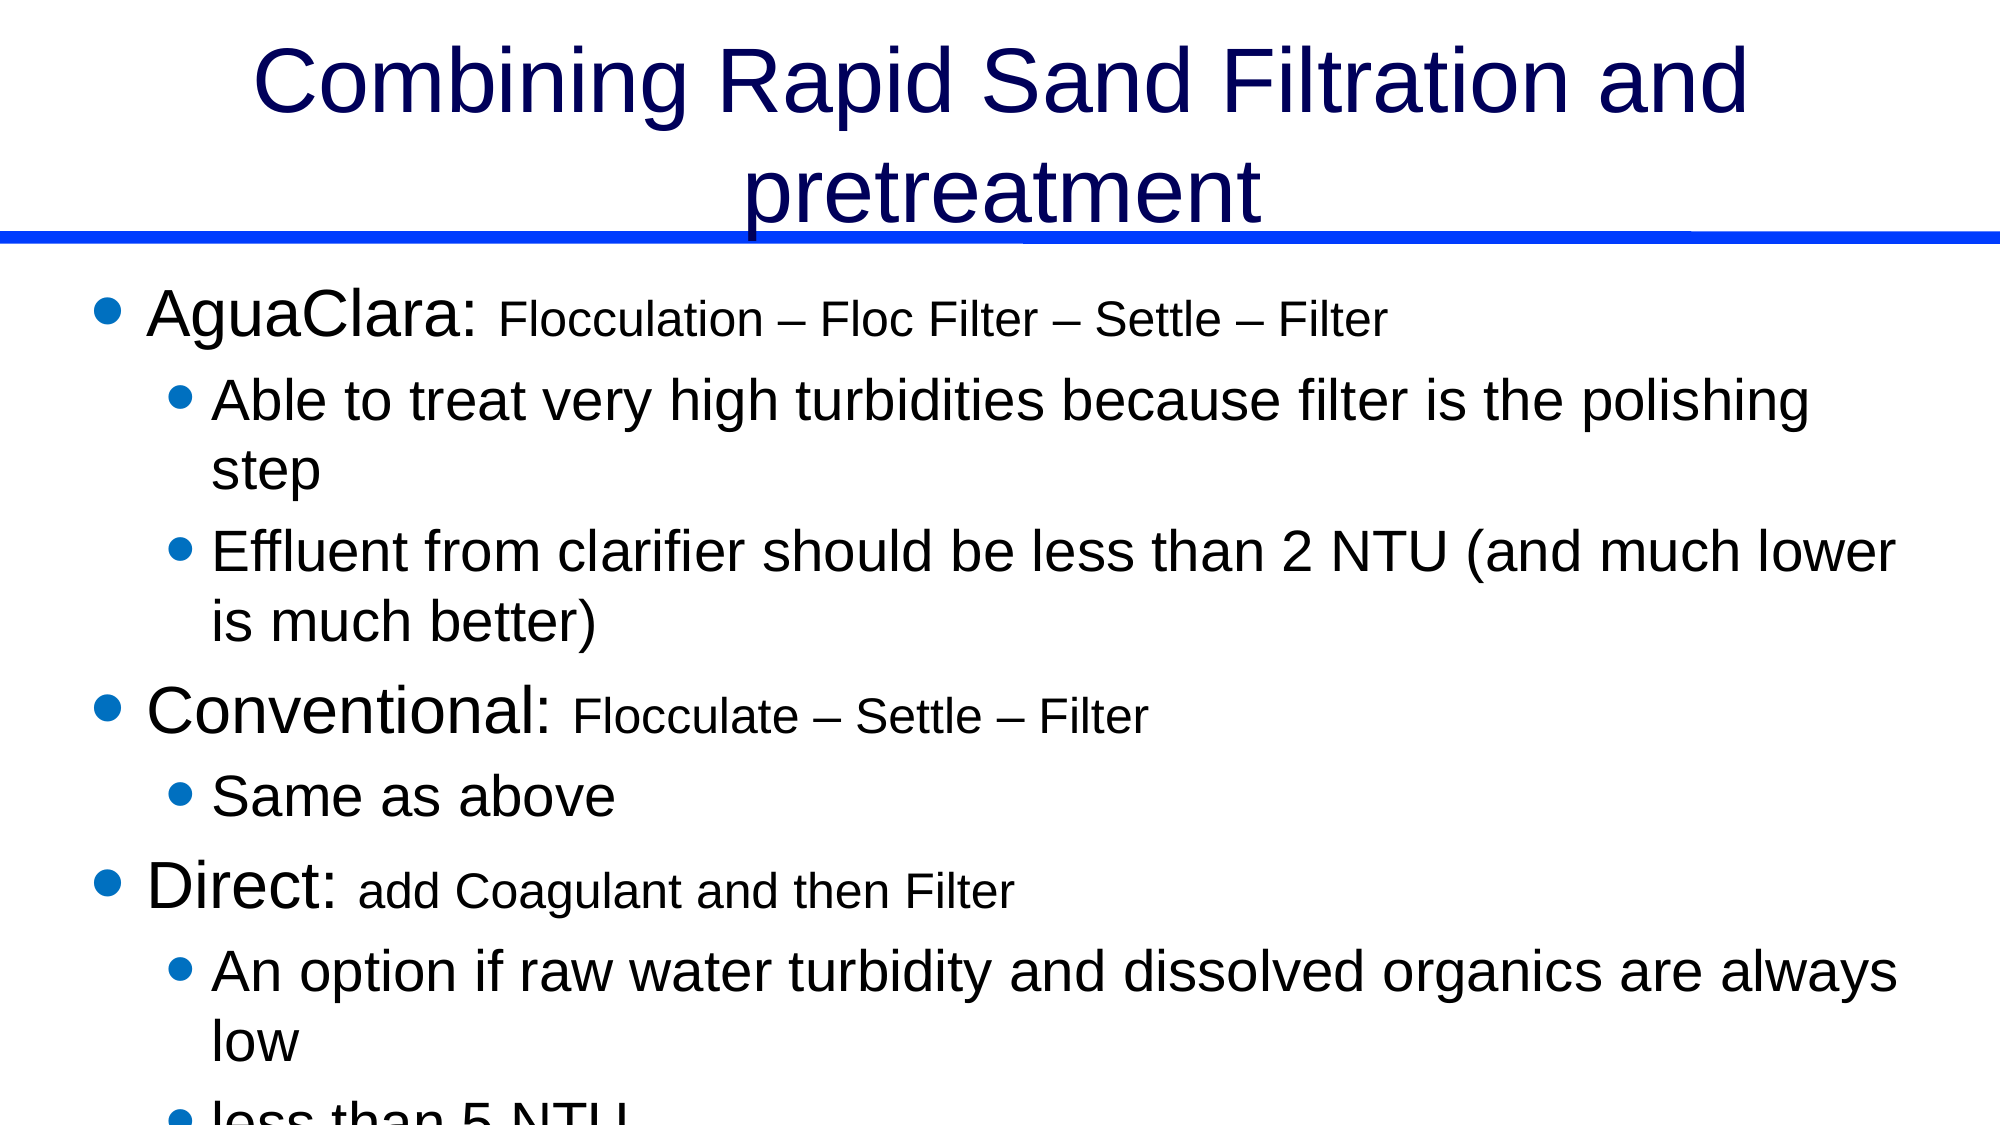

# Combining Rapid Sand Filtration and pretreatment
AguaClara: Flocculation – Floc Filter – Settle – Filter
Able to treat very high turbidities because filter is the polishing step
Effluent from clarifier should be less than 2 NTU (and much lower is much better)
Conventional: Flocculate – Settle – Filter
Same as above
Direct: add Coagulant and then Filter
An option if raw water turbidity and dissolved organics are always low
less than 5 NTU